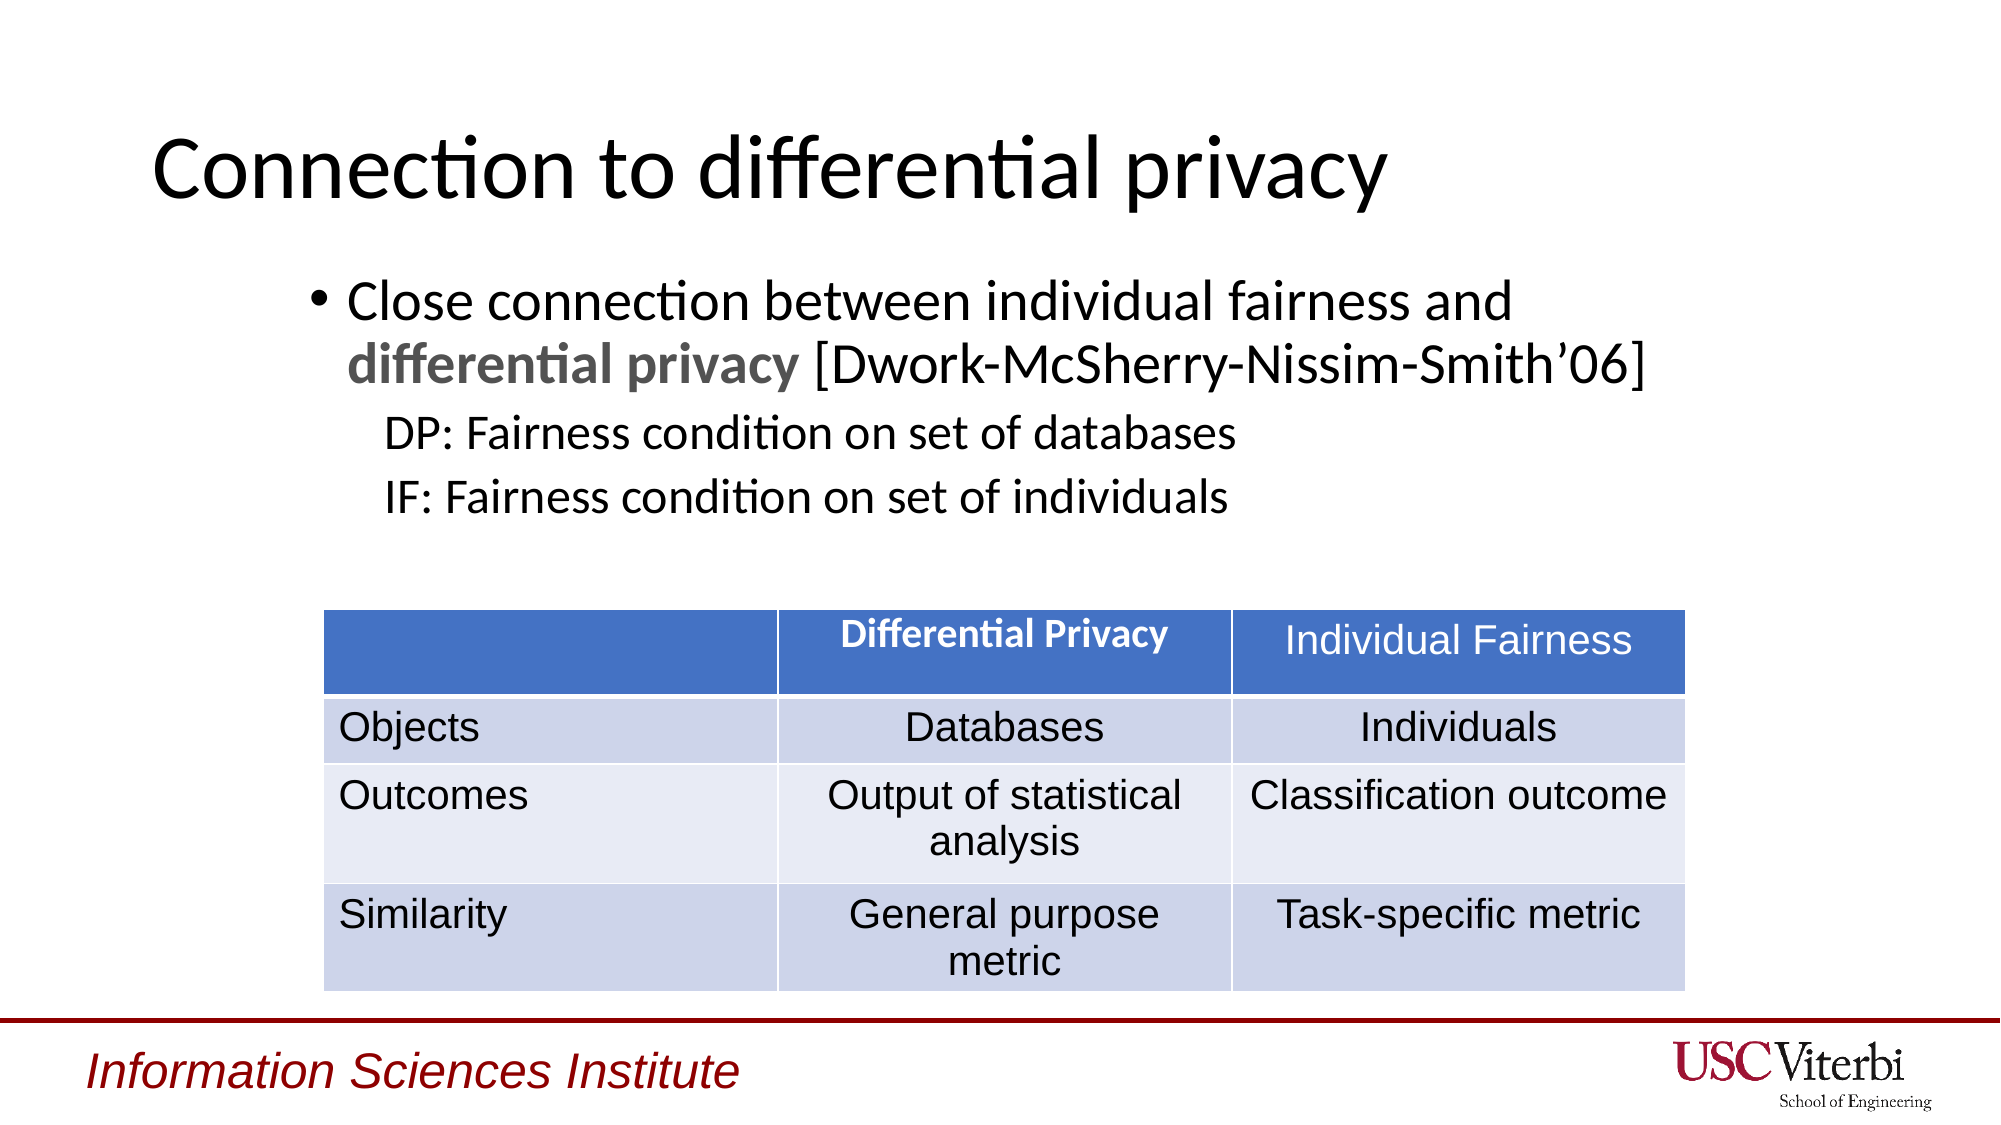

# Connection to differential privacy
Close connection between individual fairness and differential privacy [Dwork-McSherry-Nissim-Smith’06]
DP: Fairness condition on set of databases
IF: Fairness condition on set of individuals
|  | Differential Privacy | Individual Fairness |
| --- | --- | --- |
| Objects | Databases | Individuals |
| Outcomes | Output of statistical analysis | Classification outcome |
| Similarity | General purpose metric | Task-specific metric |